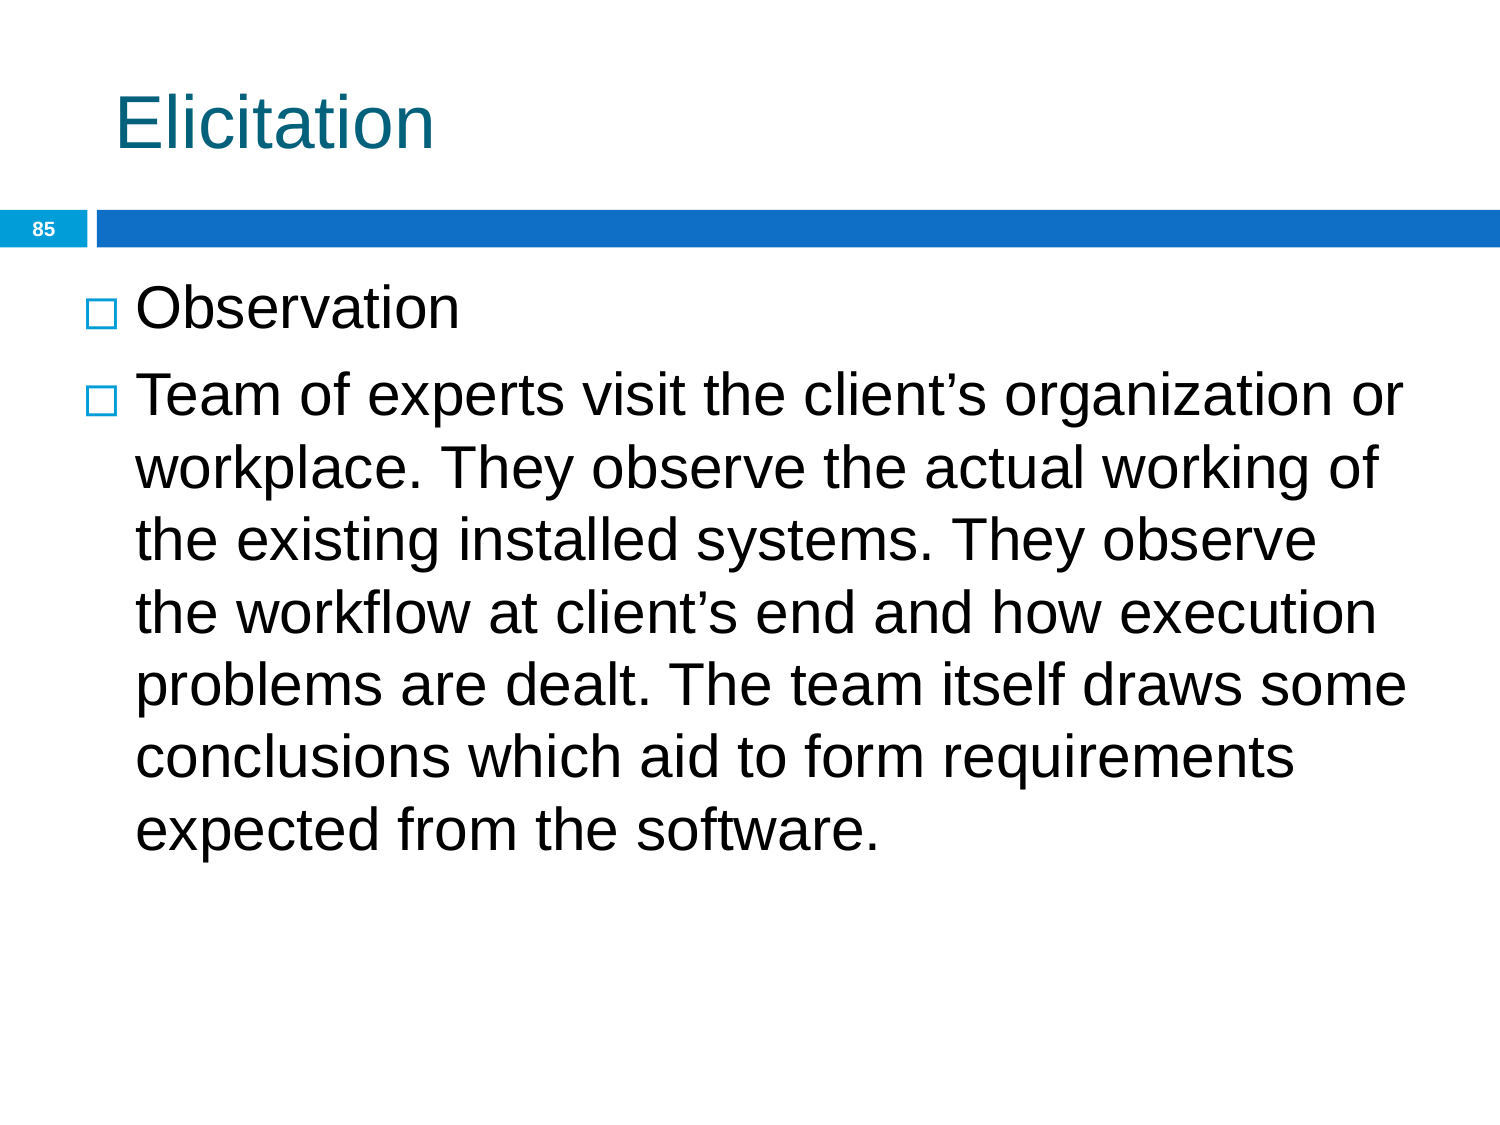

# Elicitation
85
Observation
Team of experts visit the client’s organization or workplace. They observe the actual working of the existing installed systems. They observe the workflow at client’s end and how execution problems are dealt. The team itself draws some conclusions which aid to form requirements expected from the software.